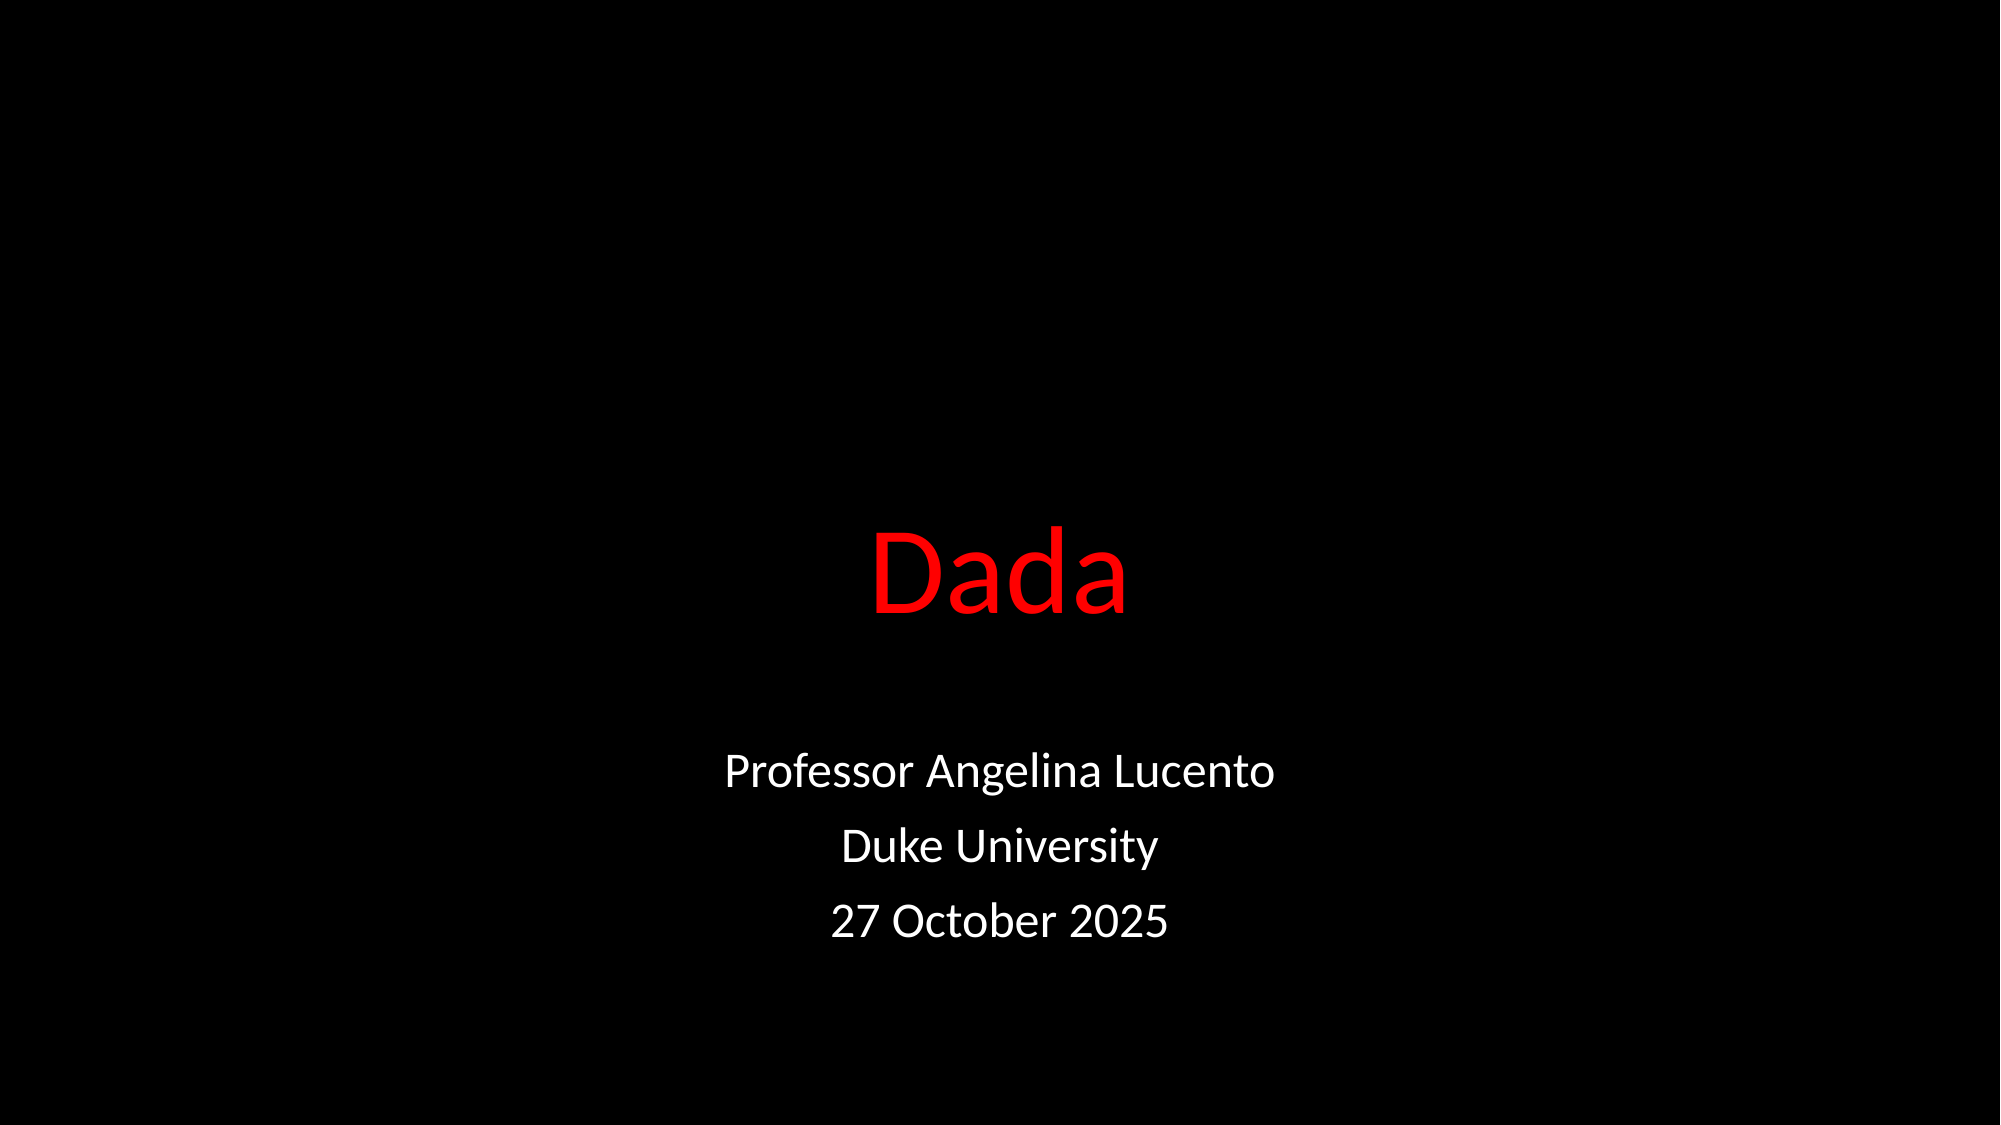

# Dada
Professor Angelina Lucento
Duke University
27 October 2025